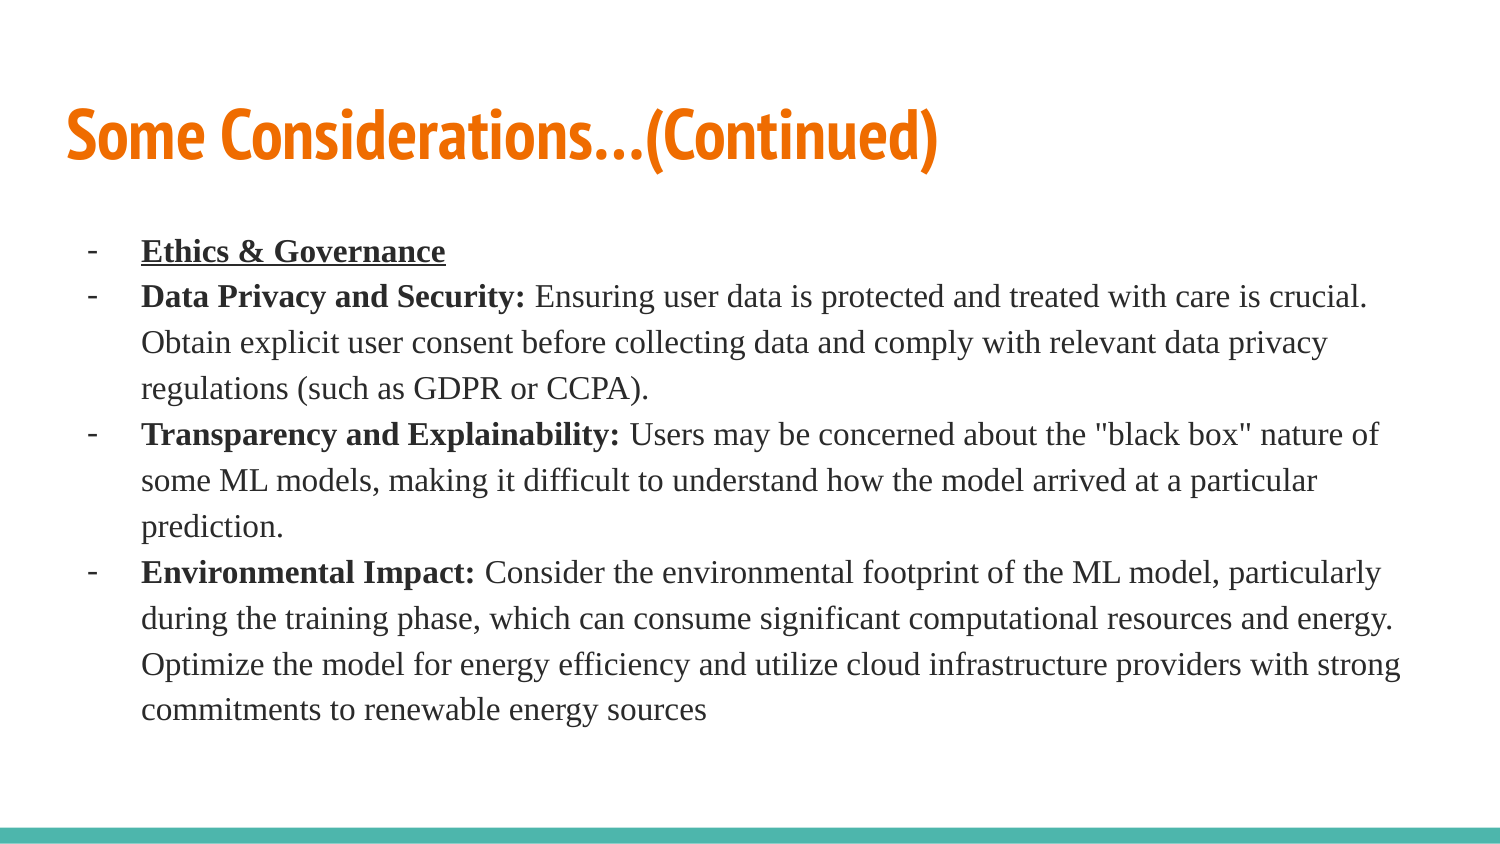

# Some Considerations…(Continued)
Ethics & Governance
Data Privacy and Security: Ensuring user data is protected and treated with care is crucial. Obtain explicit user consent before collecting data and comply with relevant data privacy regulations (such as GDPR or CCPA).
Transparency and Explainability: Users may be concerned about the "black box" nature of some ML models, making it difficult to understand how the model arrived at a particular prediction.
Environmental Impact: Consider the environmental footprint of the ML model, particularly during the training phase, which can consume significant computational resources and energy. Optimize the model for energy efficiency and utilize cloud infrastructure providers with strong commitments to renewable energy sources